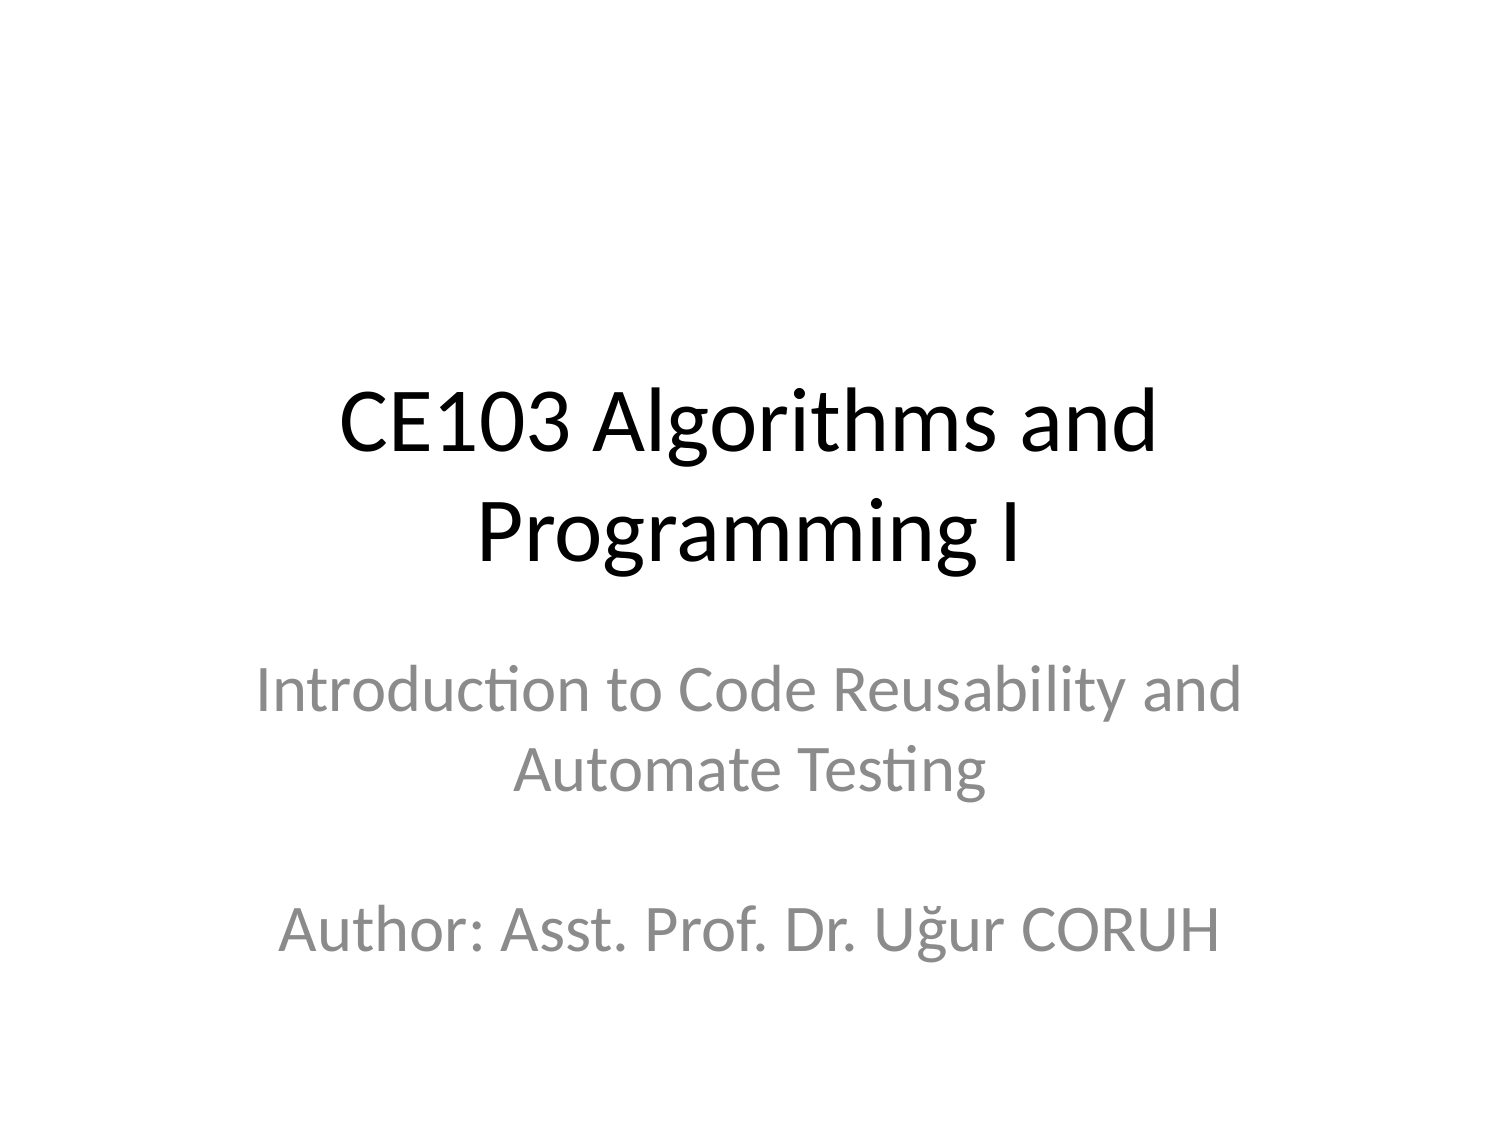

# CE103 Algorithms and Programming I
Introduction to Code Reusability and Automate Testing
Author: Asst. Prof. Dr. Uğur CORUH